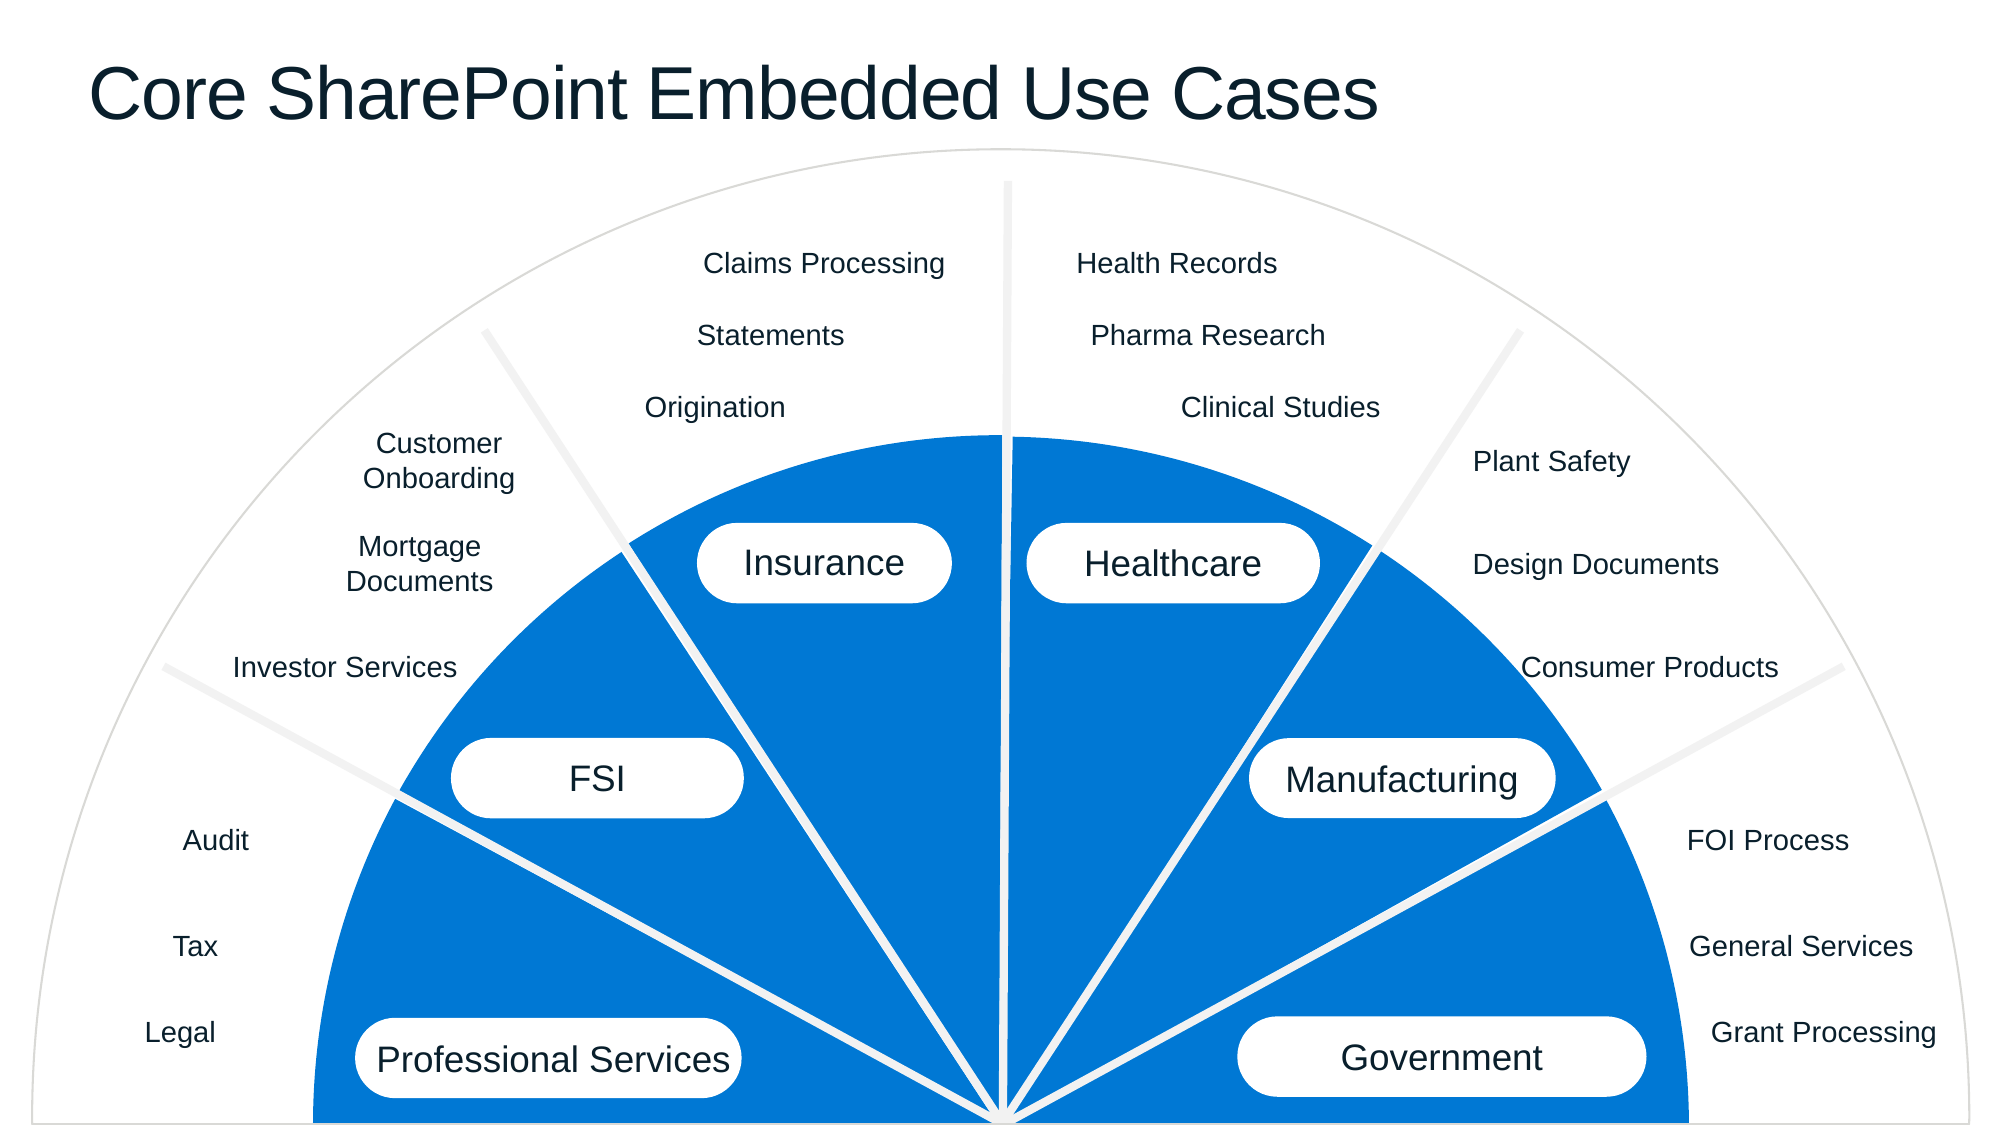

Core SharePoint Embedded Use Cases

Claims Processing
Health Records
Statements
Pharma Research
Origination
Clinical Studies
Customer Onboarding
Plant Safety

Mortgage Documents
Insurance
Healthcare
Design Documents
Investor Services
Consumer Products

FSI
Manufacturing
Audit
FOI Process
Tax
General Services
Legal
Grant Processing

Government
Professional Services